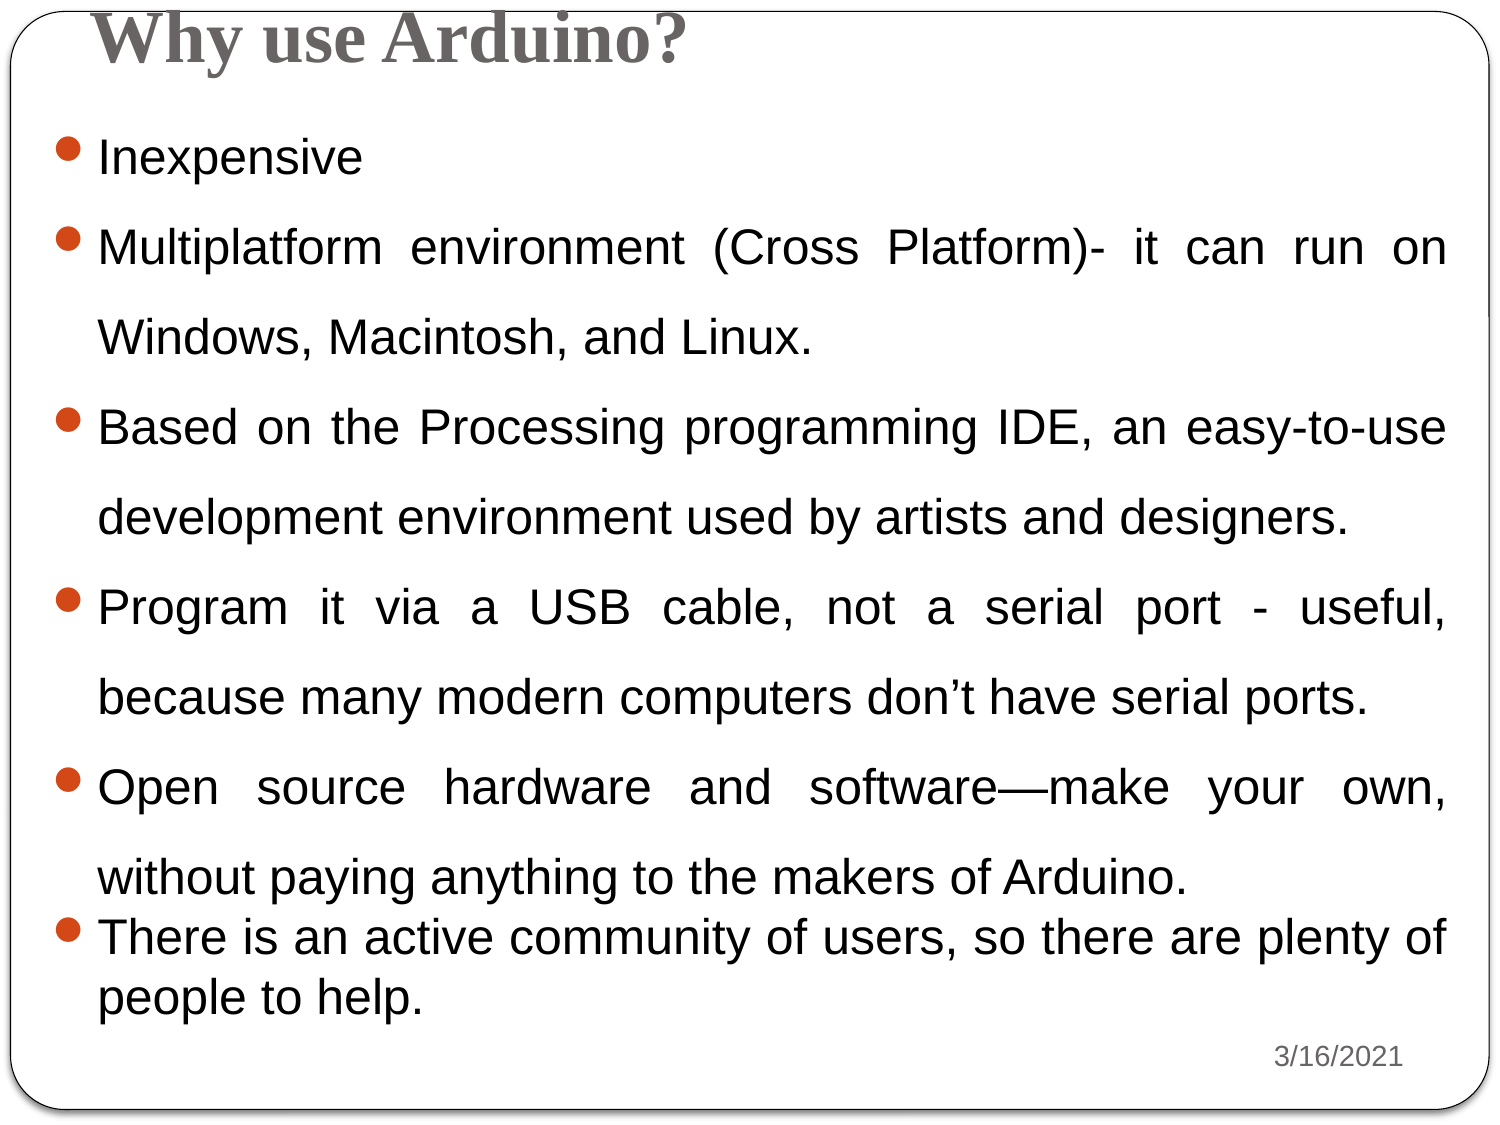

# Why use Arduino?
Inexpensive
Multiplatform environment (Cross Platform)- it can run on Windows, Macintosh, and Linux.
Based on the Processing programming IDE, an easy-to-use development environment used by artists and designers.
Program it via a USB cable, not a serial port - useful, because many modern computers don’t have serial ports.
Open source hardware and software—make your own, without paying anything to the makers of Arduino.
There is an active community of users, so there are plenty of people to help.

3/16/2021